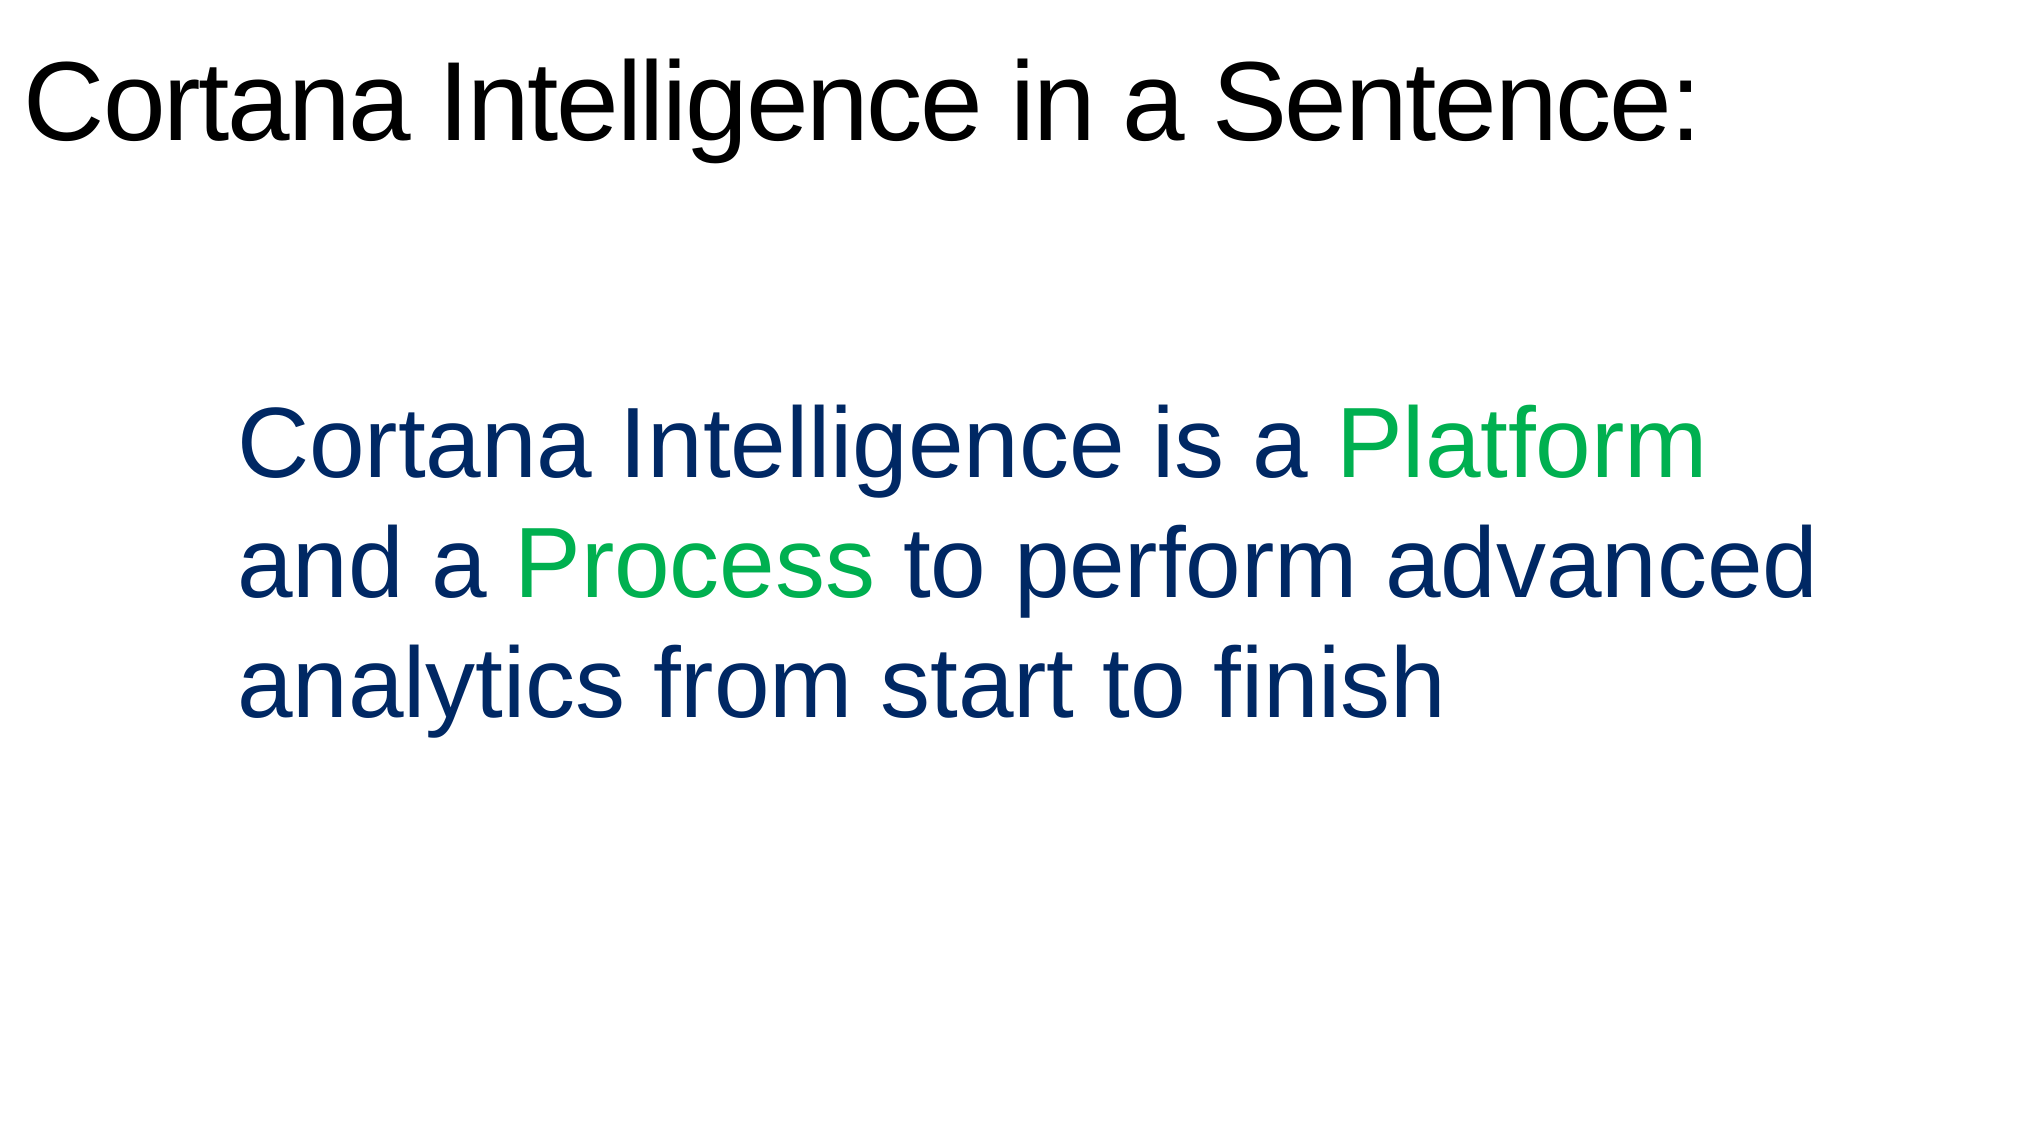

Cortana Intelligence in a Sentence:
Cortana Intelligence is a Platform and a Process to perform advanced analytics from start to finish